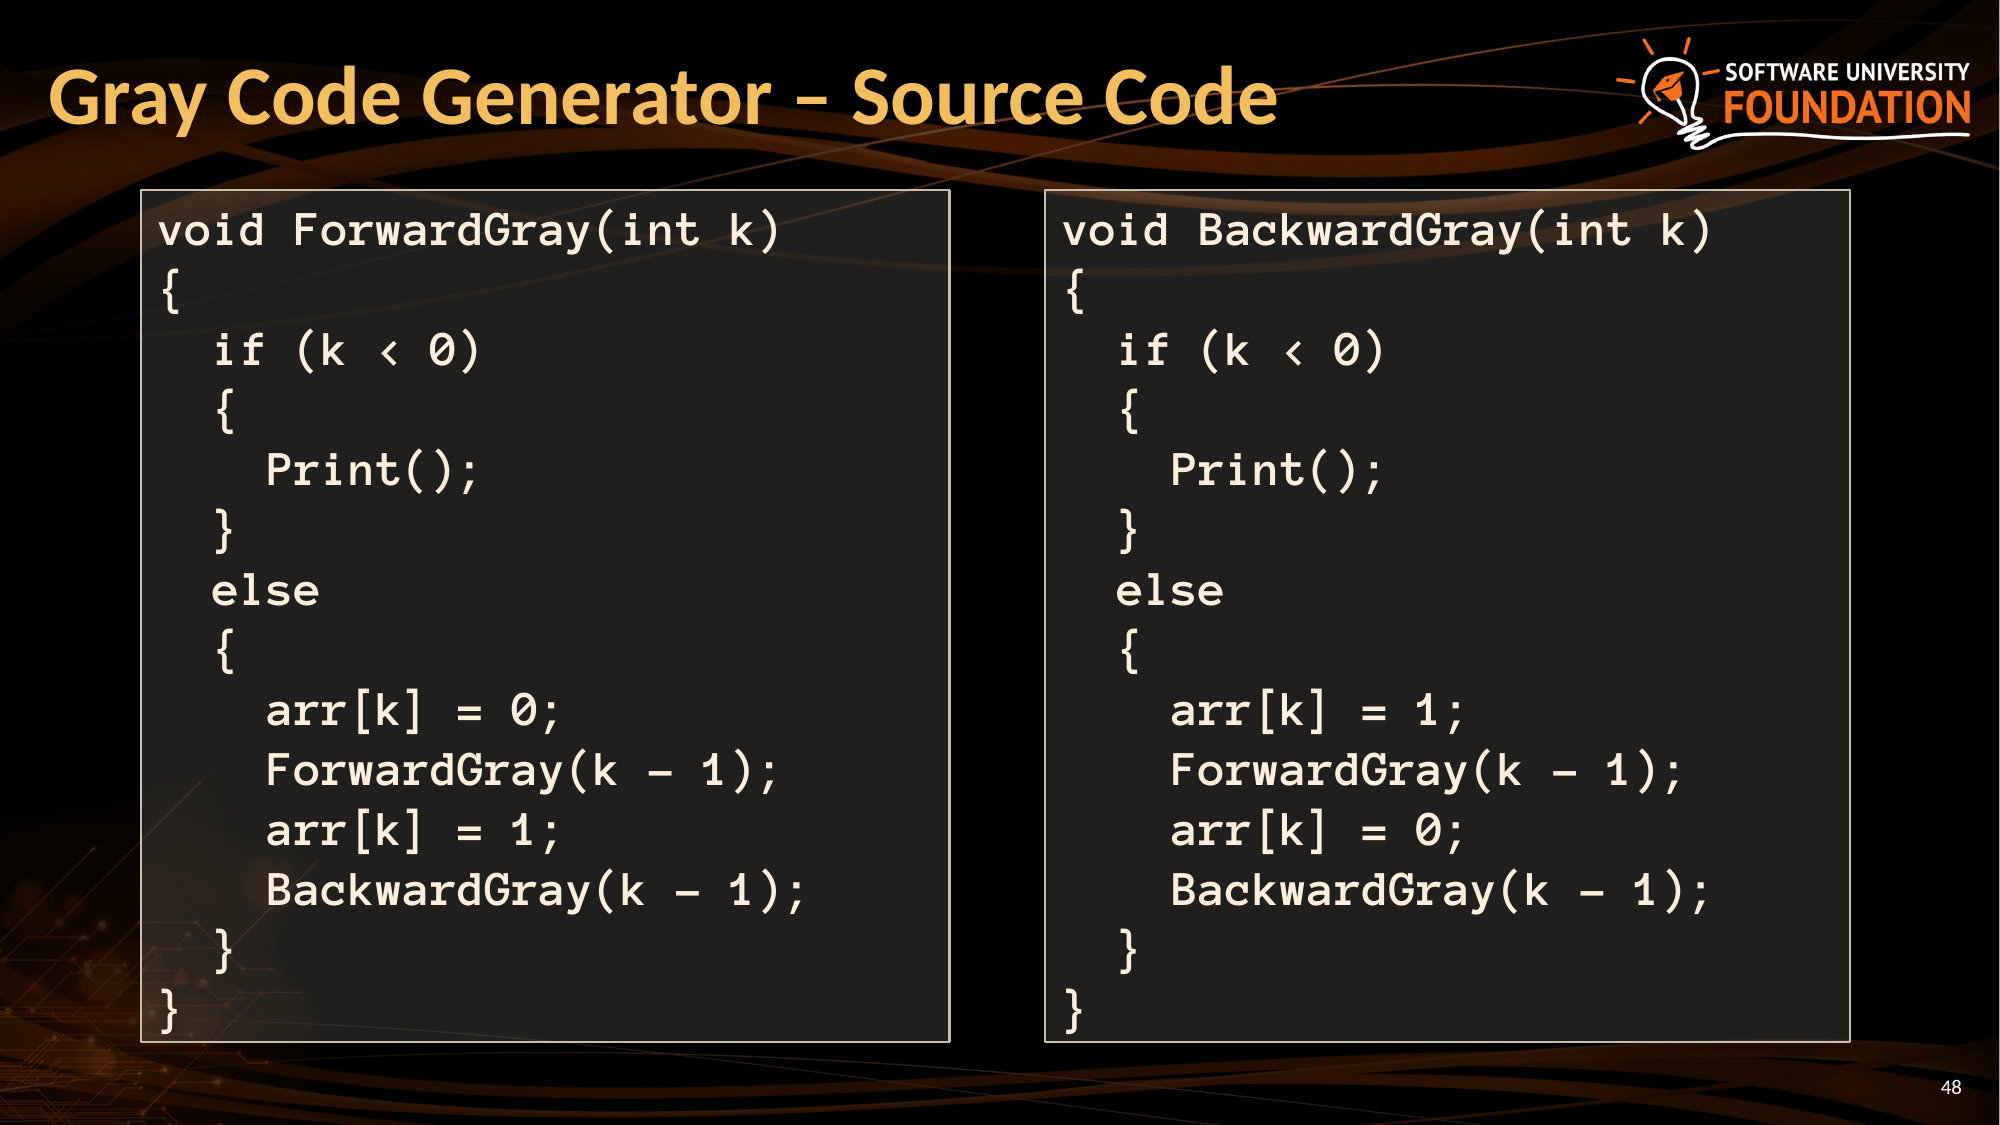

# Gray Code Generator – Source Code

void ForwardGray(int k)
{
  if (k < 0)
  {
    Print();
  }
  else
  {
    arr[k] = 0;
    ForwardGray(k - 1);
    arr[k] = 1;
    BackwardGray(k - 1);
  }
}
void BackwardGray(int k)
{
  if (k < 0)
  {
    Print();
  }
  else
  {
    arr[k] = 1;
    ForwardGray(k - 1);
    arr[k] = 0;
    BackwardGray(k - 1);
  }
}
48